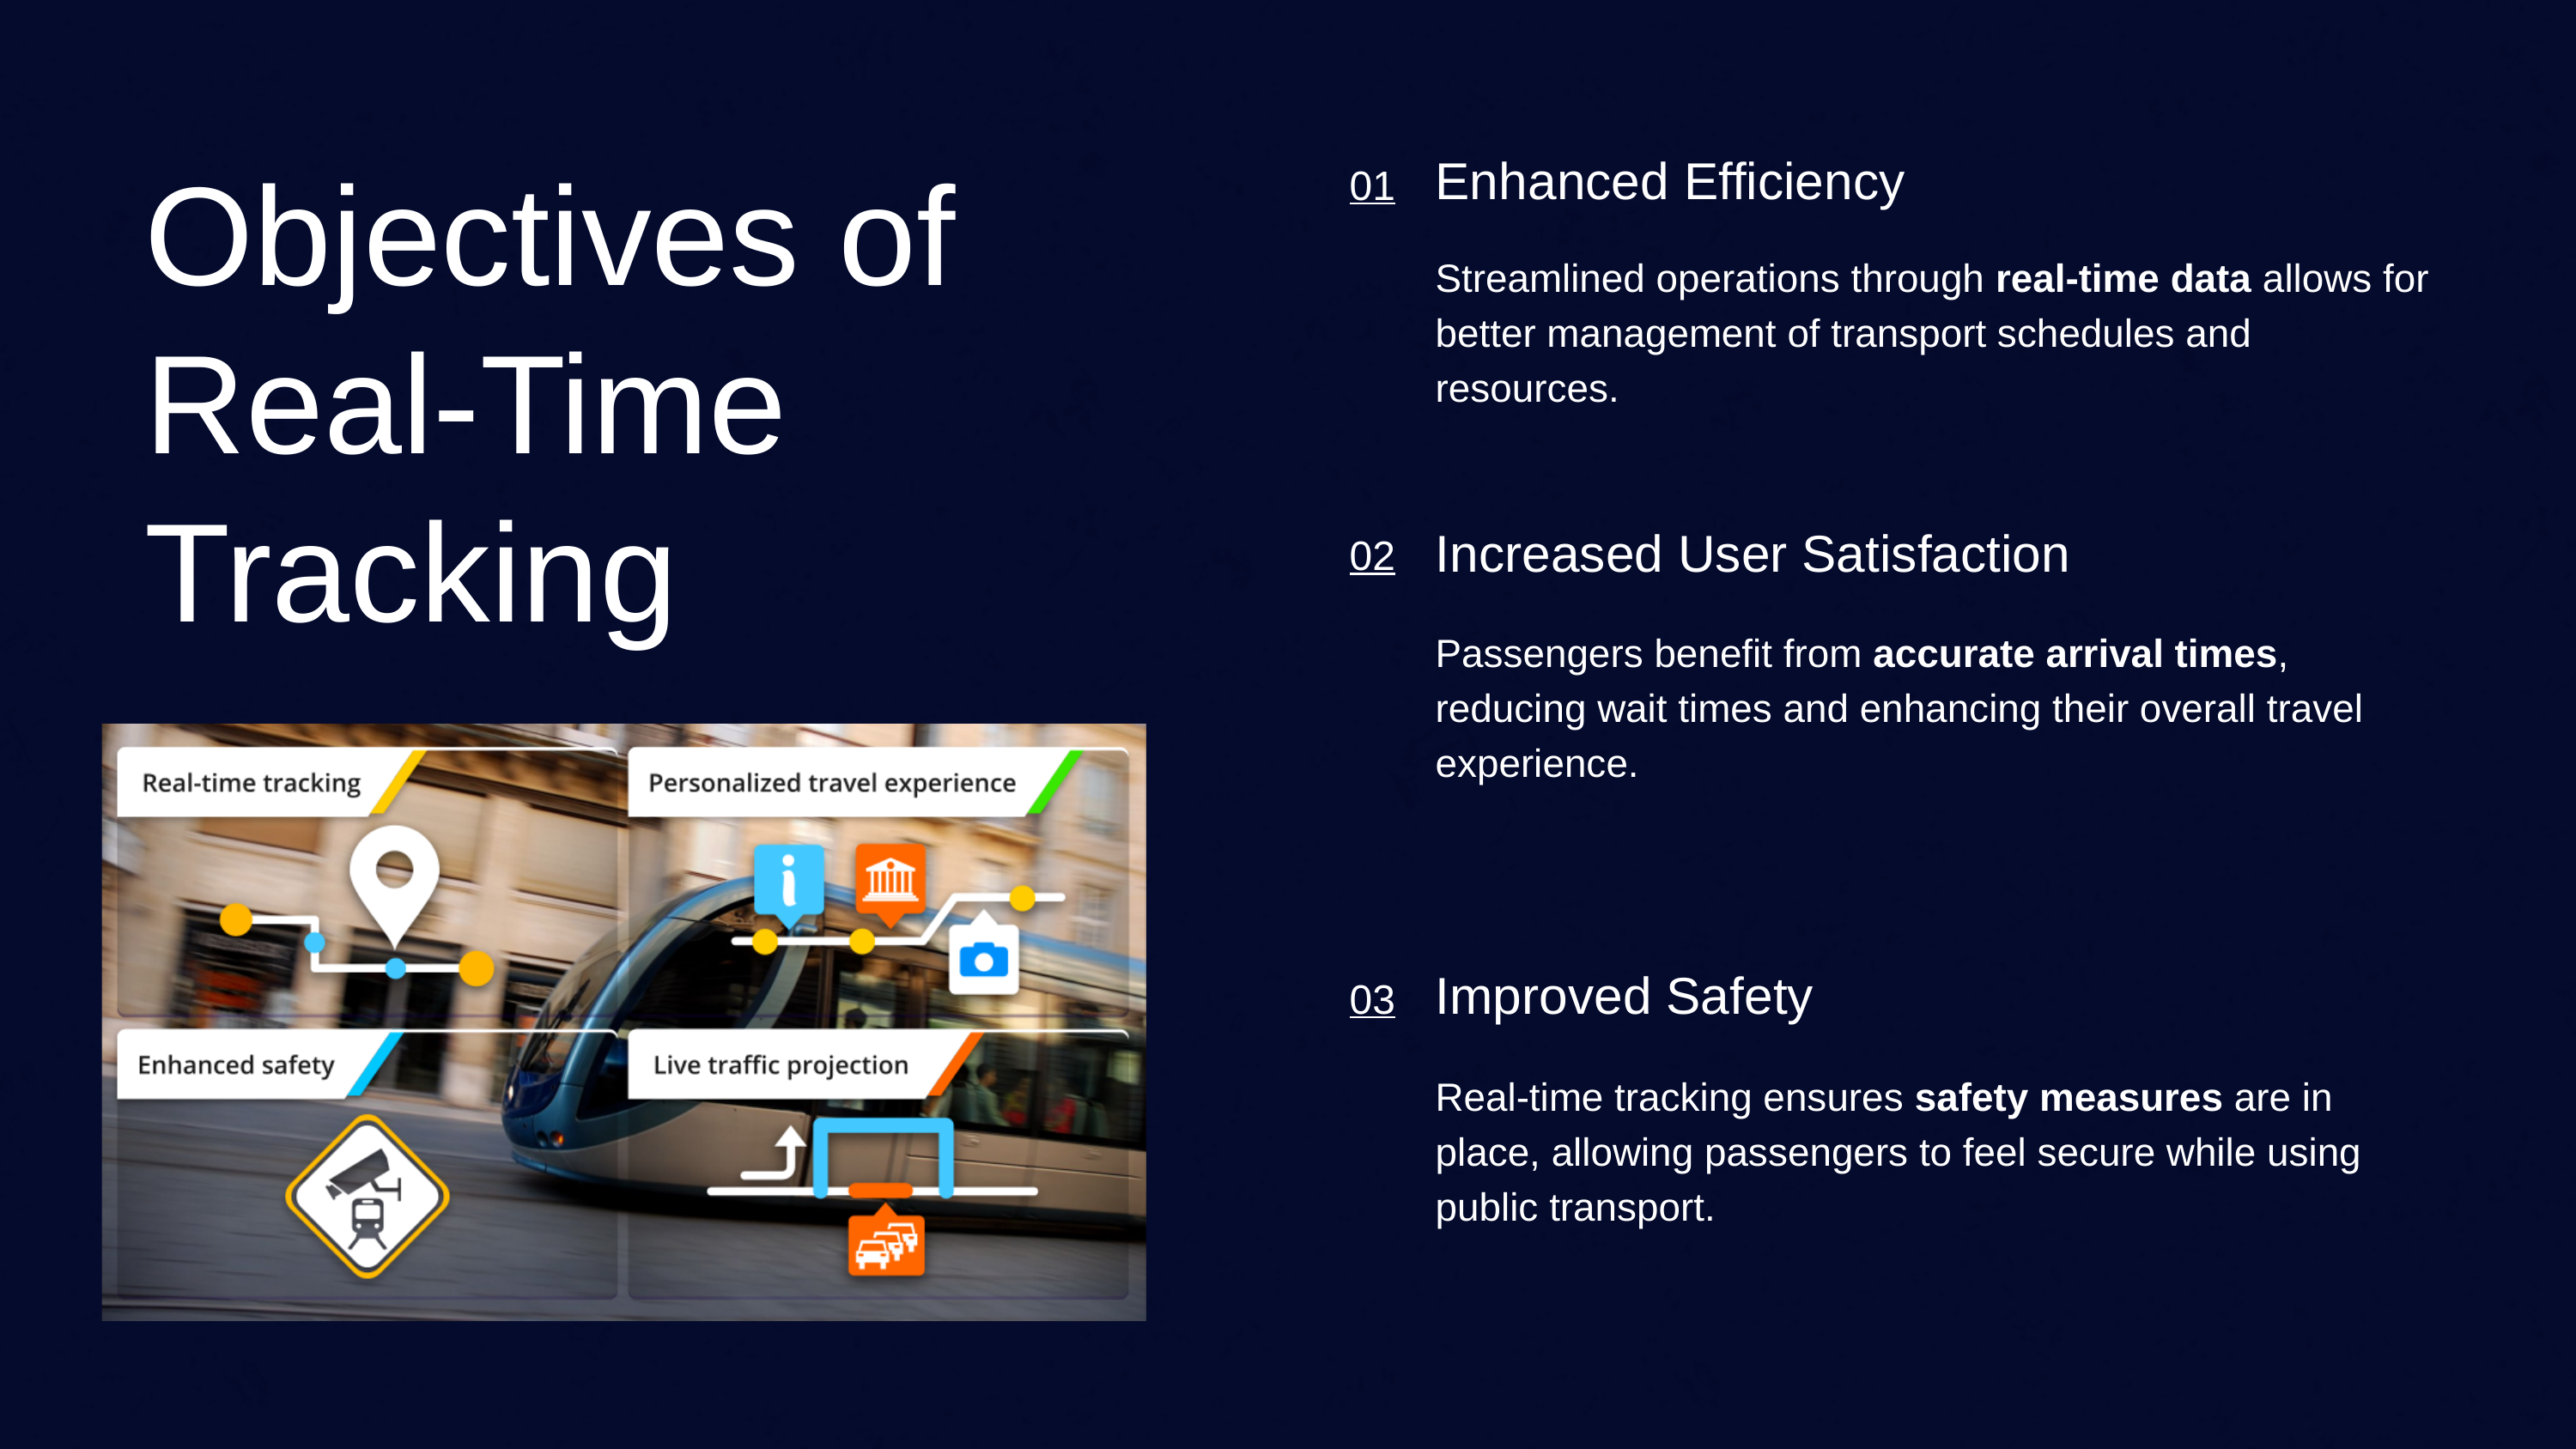

Objectives of Real-Time Tracking
Enhanced Efficiency
Streamlined operations through real-time data allows for better management of transport schedules and resources.
01
Increased User Satisfaction
Passengers benefit from accurate arrival times, reducing wait times and enhancing their overall travel experience.
02

Improved Safety
Real-time tracking ensures safety measures are in place, allowing passengers to feel secure while using public transport.
03